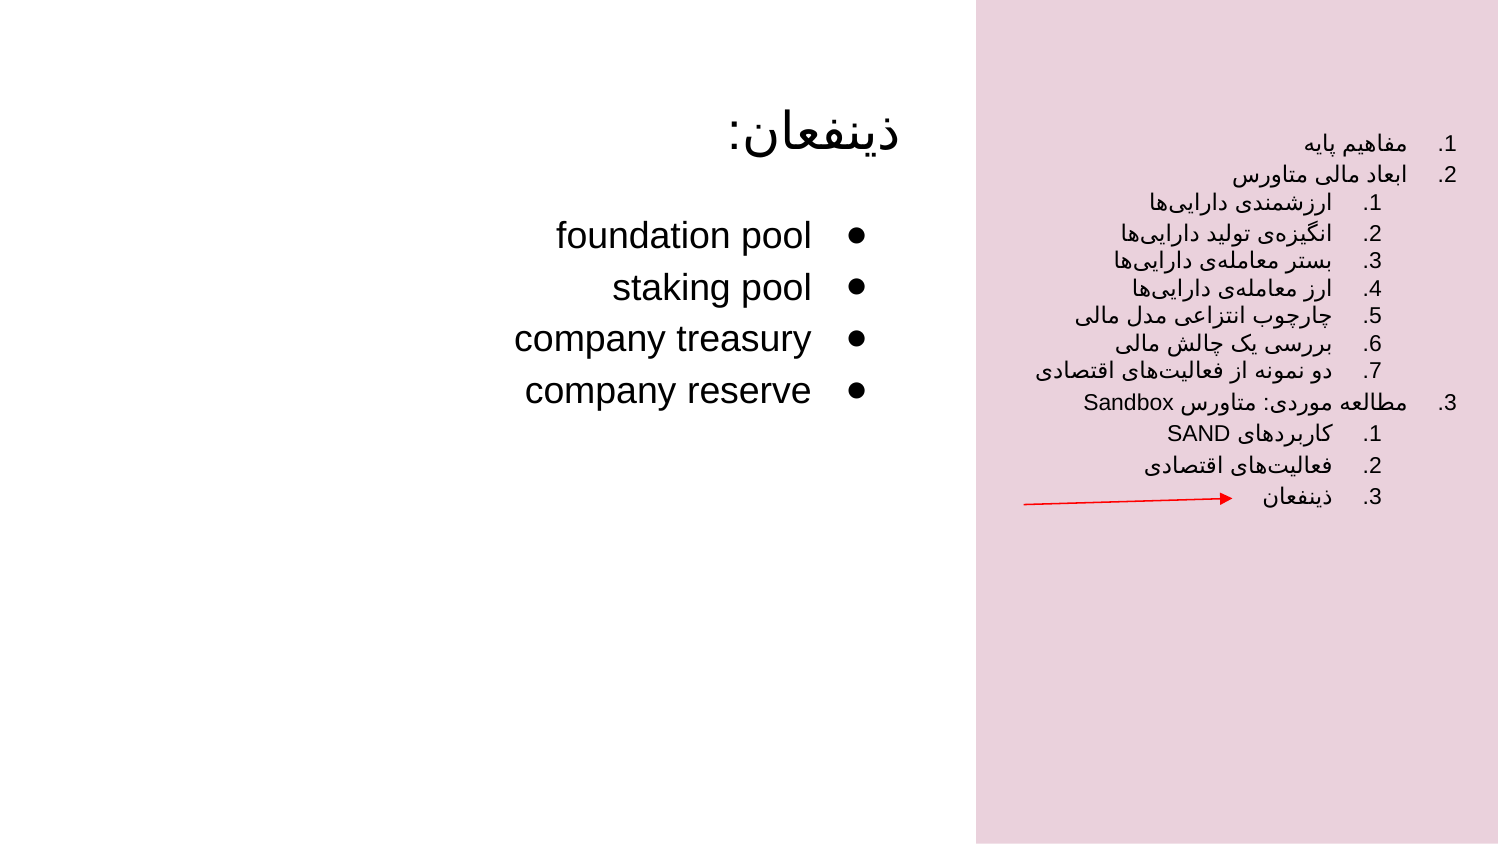

مفاهیم پایه
ابعاد مالی متاورس
ارزشمندی دارایی‌ها
انگیزه‌ی تولید دارایی‌ها
بستر معامله‌ی دارایی‌ها
ارز معامله‌ی دارایی‌ها
چارچوب انتزاعی مدل مالی
بررسی یک چالش مالی
دو نمونه‌ از فعالیت‌های اقتصادی
مطالعه موردی: متاورس Sandbox
کاربردهای SAND
فعالیت‌های اقتصادی
ذینفعان

# ذینفعان:

foundation pool
staking pool
company treasury
company reserve

16